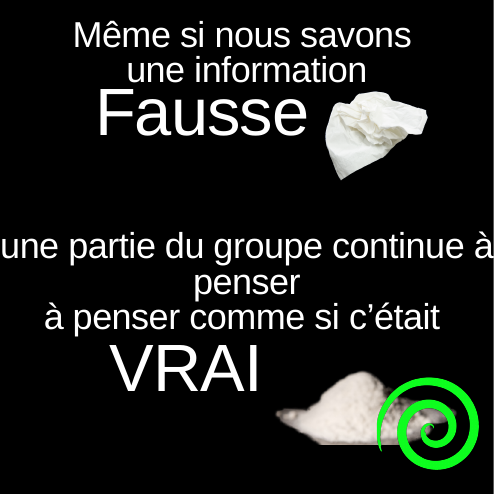

Même si nous savons
une information
Fausse

une partie du groupe continue à penser
à penser comme si c’était
VRAI